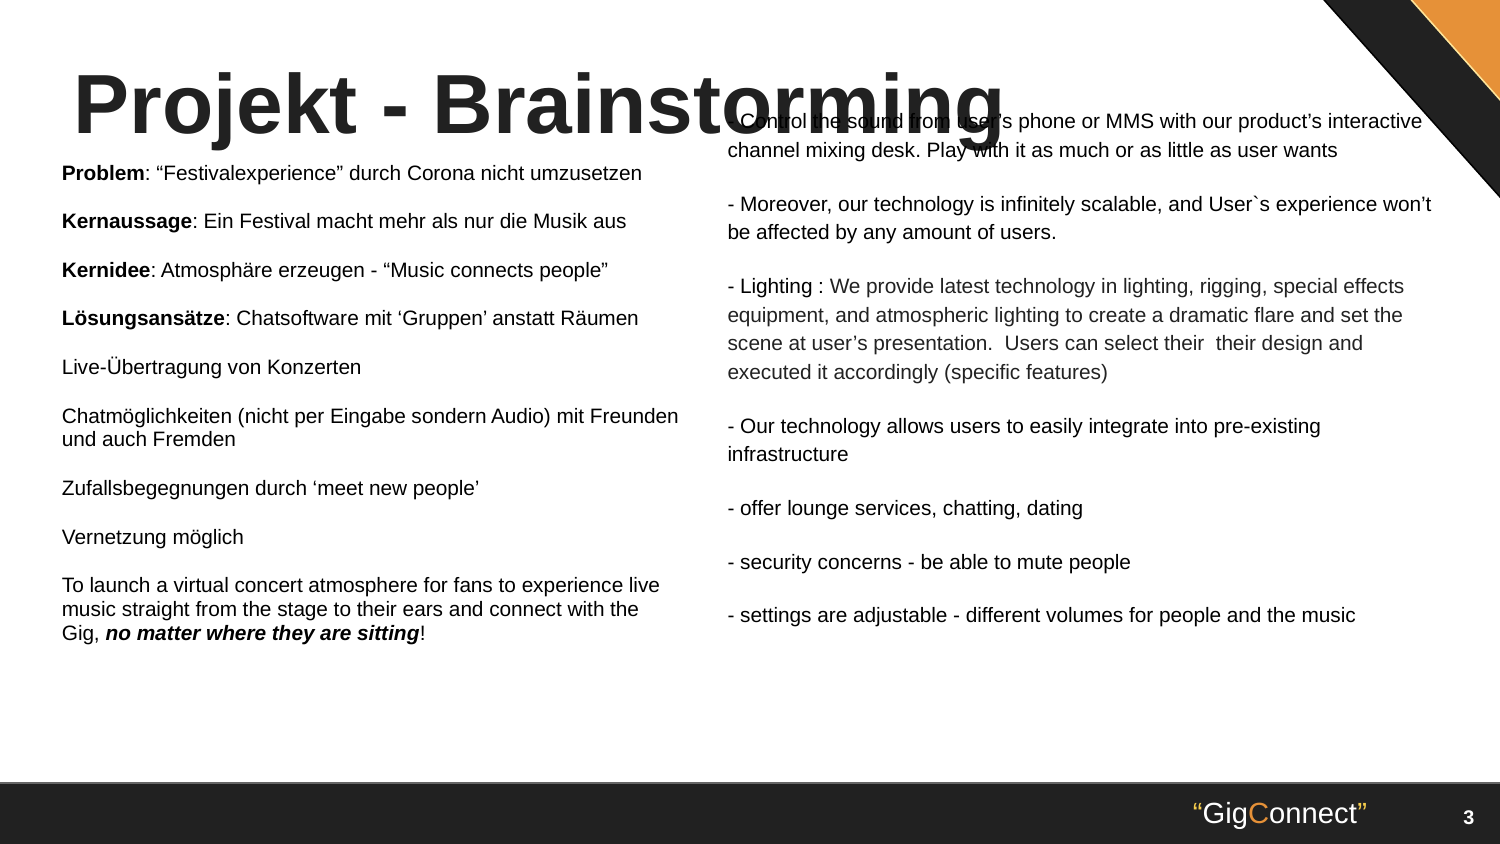

# Projekt - Brainstorming
- Control the sound from user’s phone or MMS with our product’s interactive channel mixing desk. Play with it as much or as little as user wants
- Moreover, our technology is infinitely scalable, and User`s experience won’t be affected by any amount of users.
- Lighting : We provide latest technology in lighting, rigging, special effects equipment, and atmospheric lighting to create a dramatic flare and set the scene at user’s presentation.  Users can select their  their design and executed it accordingly (specific features)
- Our technology allows users to easily integrate into pre-existing infrastructure
- offer lounge services, chatting, dating
- security concerns - be able to mute people
- settings are adjustable - different volumes for people and the music

Problem: “Festivalexperience” durch Corona nicht umzusetzen
Kernaussage: Ein Festival macht mehr als nur die Musik aus
Kernidee: Atmosphäre erzeugen - “Music connects people”
Lösungsansätze: Chatsoftware mit ‘Gruppen’ anstatt Räumen
Live-Übertragung von Konzerten
Chatmöglichkeiten (nicht per Eingabe sondern Audio) mit Freunden und auch Fremden
Zufallsbegegnungen durch ‘meet new people’
Vernetzung möglich
To launch a virtual concert atmosphere for fans to experience live music straight from the stage to their ears and connect with the Gig, no matter where they are sitting!

3